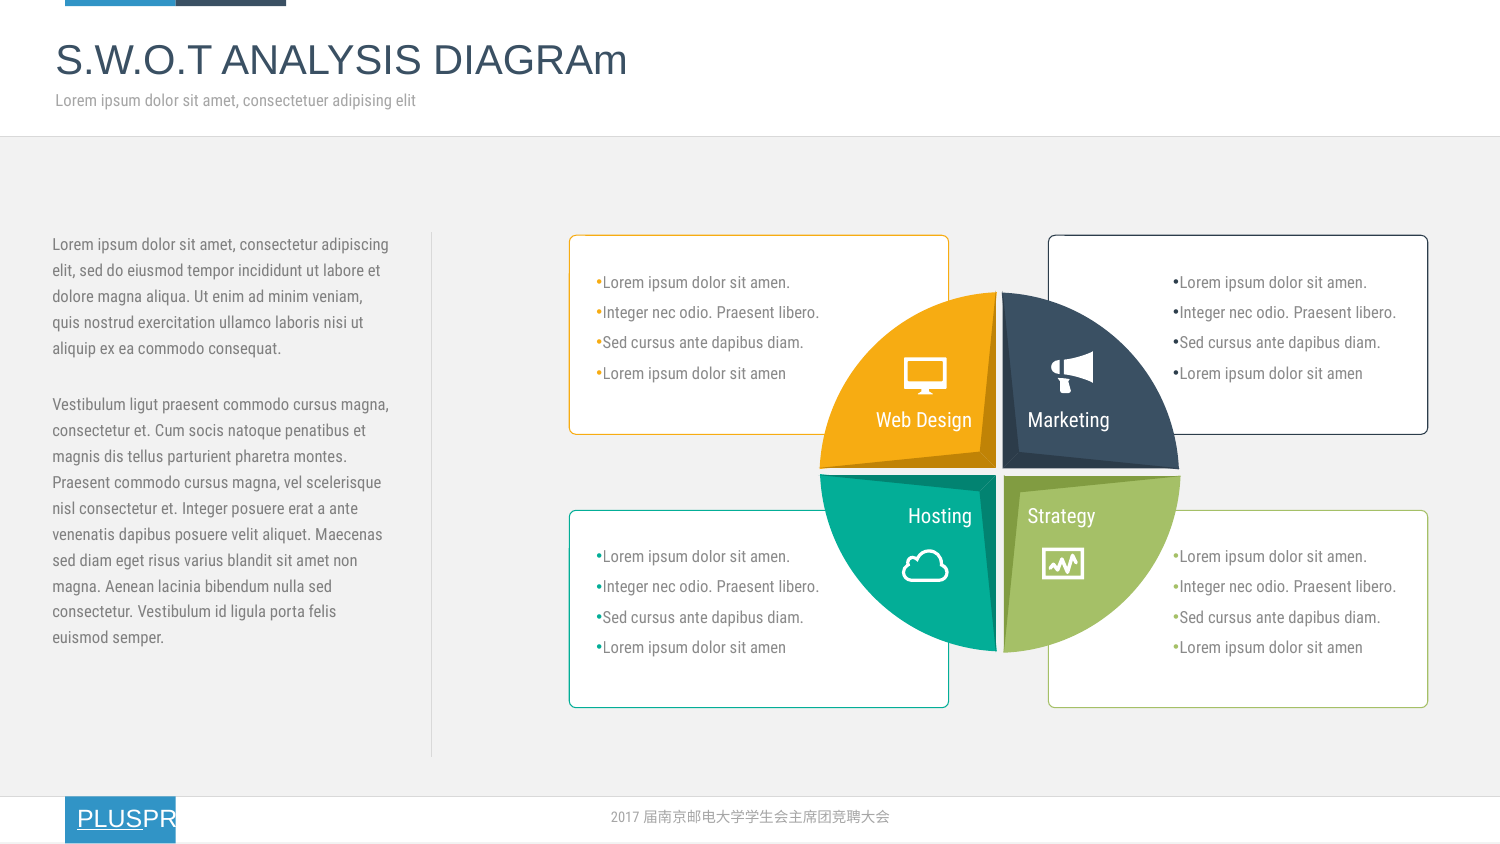

# S.W.O.T ANALYSIS DIAGRAm
Lorem ipsum dolor sit amet, consectetuer adipising elit
Lorem ipsum dolor sit amet, consectetur adipiscing elit, sed do eiusmod tempor incididunt ut labore et dolore magna aliqua. Ut enim ad minim veniam, quis nostrud exercitation ullamco laboris nisi ut aliquip ex ea commodo consequat.

Vestibulum ligut praesent commodo cursus magna, consectetur et. Cum socis natoque penatibus et magnis dis tellus parturient pharetra montes. Praesent commodo cursus magna, vel scelerisque nisl consectetur et. Integer posuere erat a ante venenatis dapibus posuere velit aliquet. Maecenas sed diam eget risus varius blandit sit amet non magna. Aenean lacinia bibendum nulla sed consectetur. Vestibulum id ligula porta felis euismod semper.

Lorem ipsum dolor sit amen.
Integer nec odio. Praesent libero.
Sed cursus ante dapibus diam.
Lorem ipsum dolor sit amen

Web Design

Lorem ipsum dolor sit amen.
Integer nec odio. Praesent libero.
Sed cursus ante dapibus diam.
Lorem ipsum dolor sit amen

Marketing

Hosting

Lorem ipsum dolor sit amen.
Integer nec odio. Praesent libero.
Sed cursus ante dapibus diam.
Lorem ipsum dolor sit amen

Strategy

Lorem ipsum dolor sit amen.
Integer nec odio. Praesent libero.
Sed cursus ante dapibus diam.
Lorem ipsum dolor sit amen